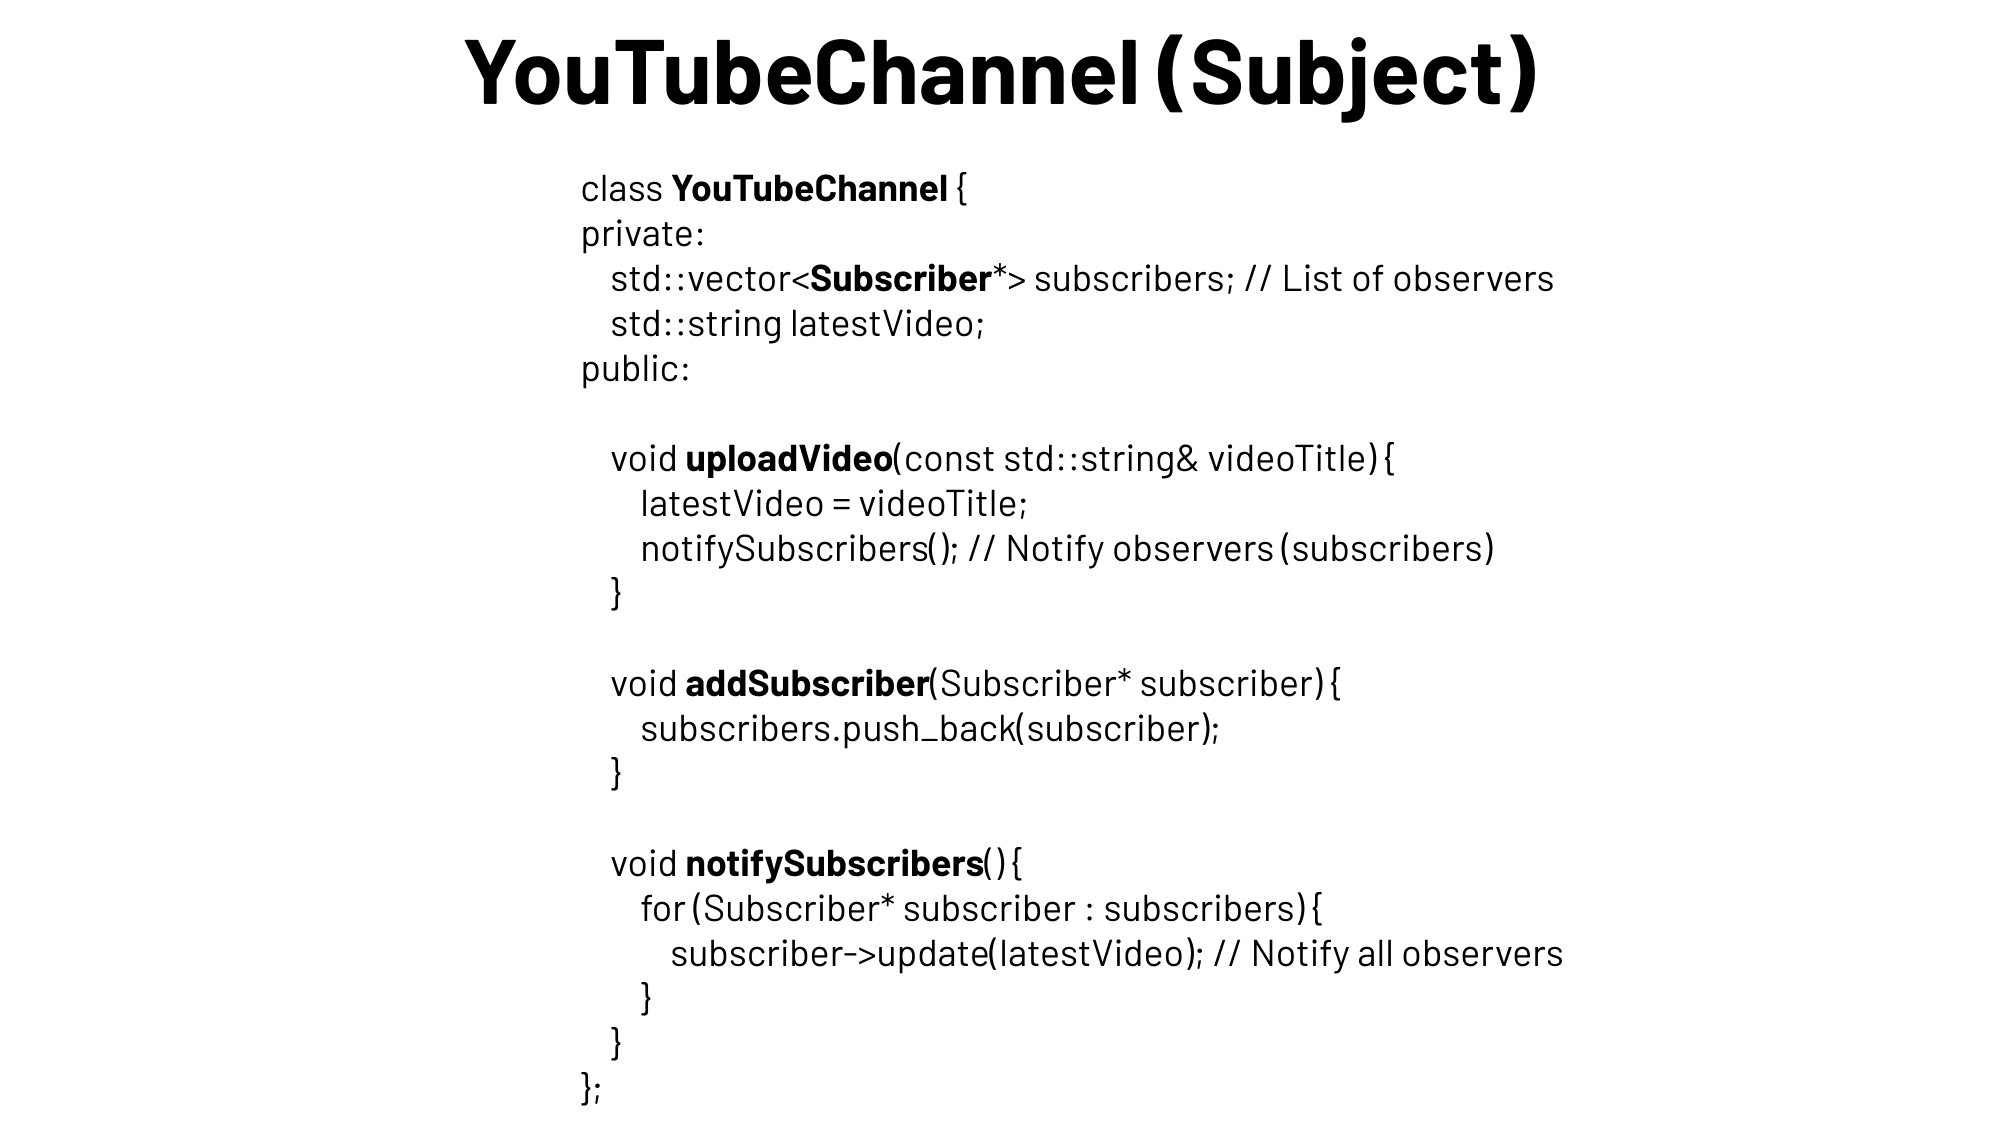

# YouTubeChannel (Subject)
class YouTubeChannel {
private:
    std::vector<Subscriber*> subscribers; // List of observers
    std::string latestVideo;
public:

    void uploadVideo(const std::string& videoTitle) {
        latestVideo = videoTitle;
        notifySubscribers(); // Notify observers (subscribers)
    }

    void addSubscriber(Subscriber* subscriber) {
        subscribers.push_back(subscriber);
    }

    void notifySubscribers() {
        for (Subscriber* subscriber : subscribers) {
            subscriber->update(latestVideo); // Notify all observers
        }
    }
};